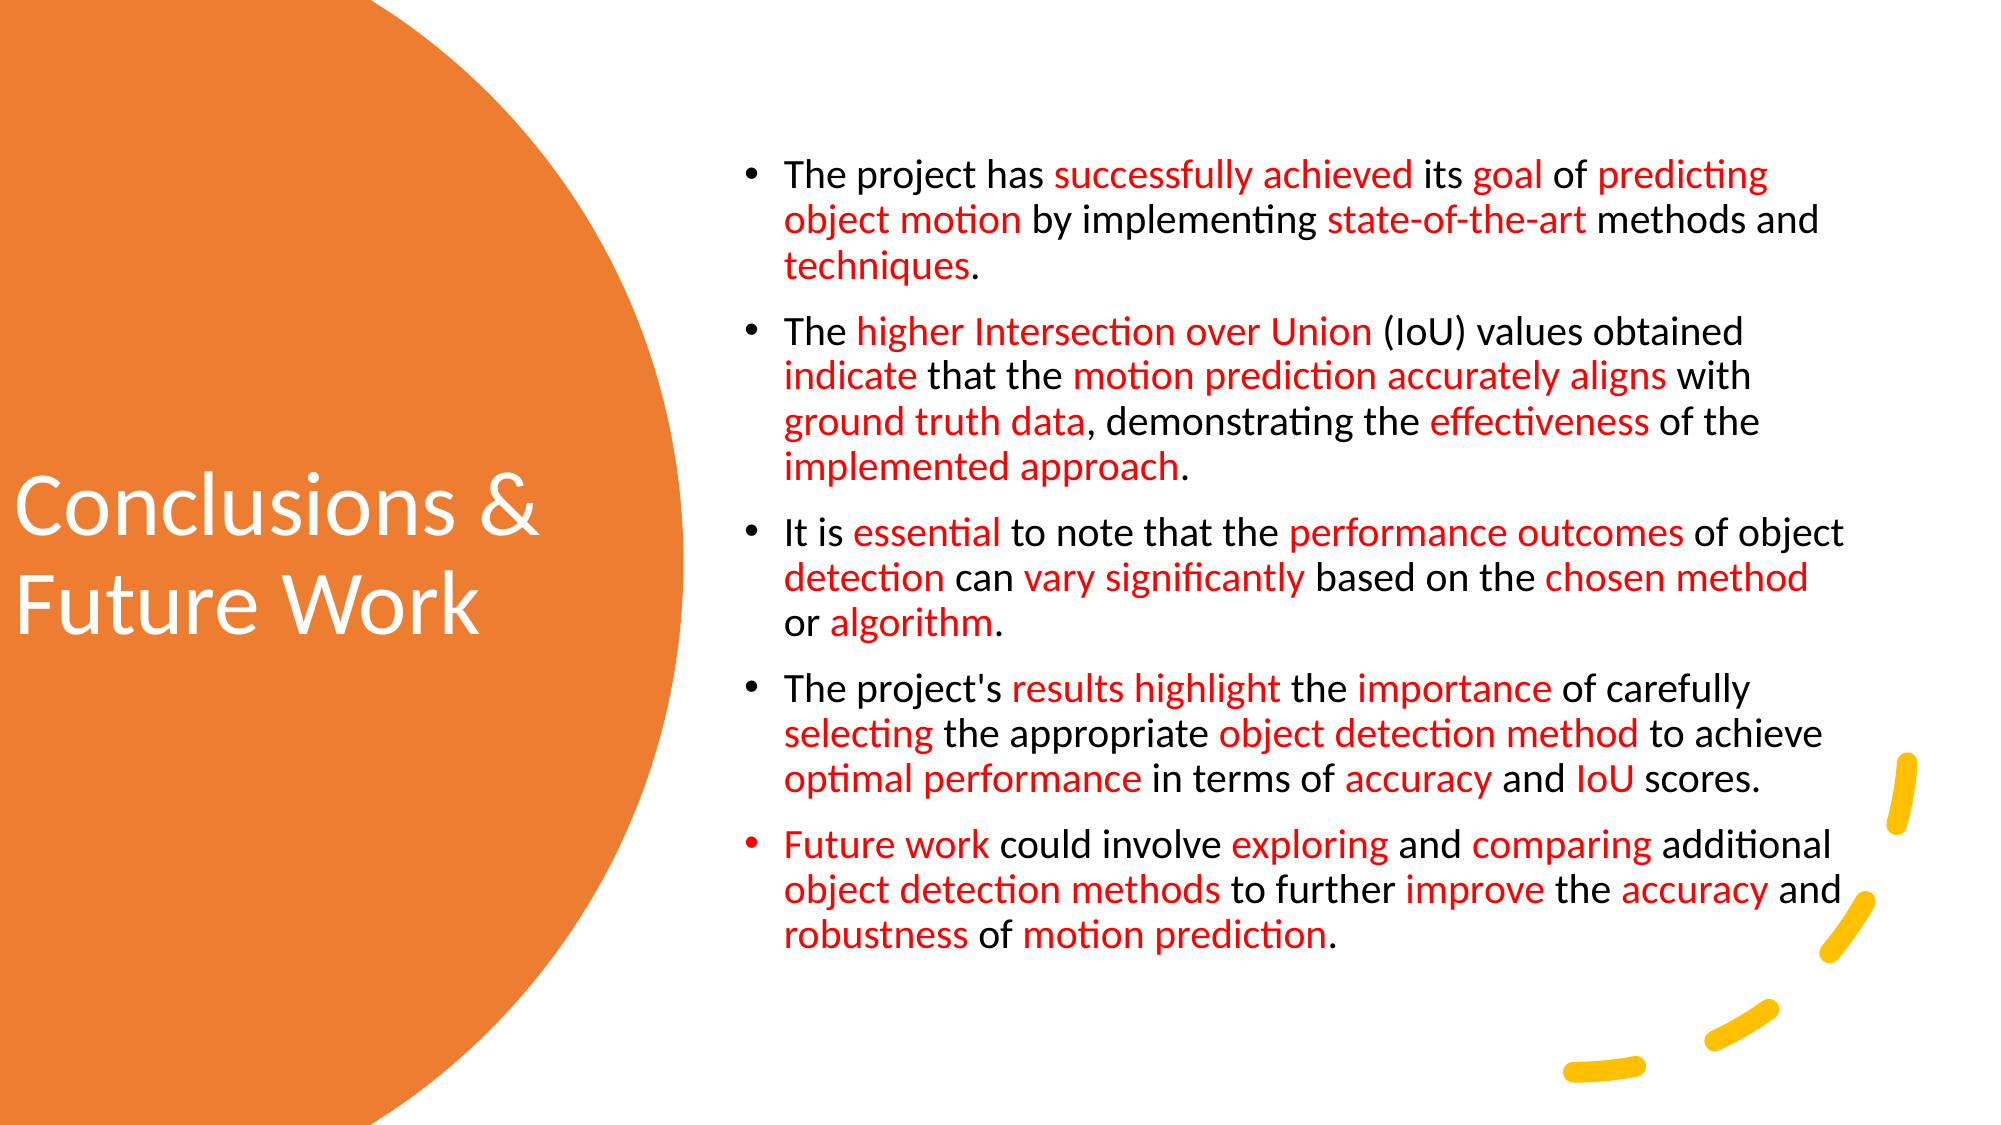

The project has successfully achieved its goal of predicting object motion by implementing state-of-the-art methods and techniques.
The higher Intersection over Union (IoU) values obtained indicate that the motion prediction accurately aligns with ground truth data, demonstrating the effectiveness of the implemented approach.
It is essential to note that the performance outcomes of object detection can vary significantly based on the chosen method or algorithm.
The project's results highlight the importance of carefully selecting the appropriate object detection method to achieve optimal performance in terms of accuracy and IoU scores.
Future work could involve exploring and comparing additional object detection methods to further improve the accuracy and robustness of motion prediction.
# Conclusions & Future Work